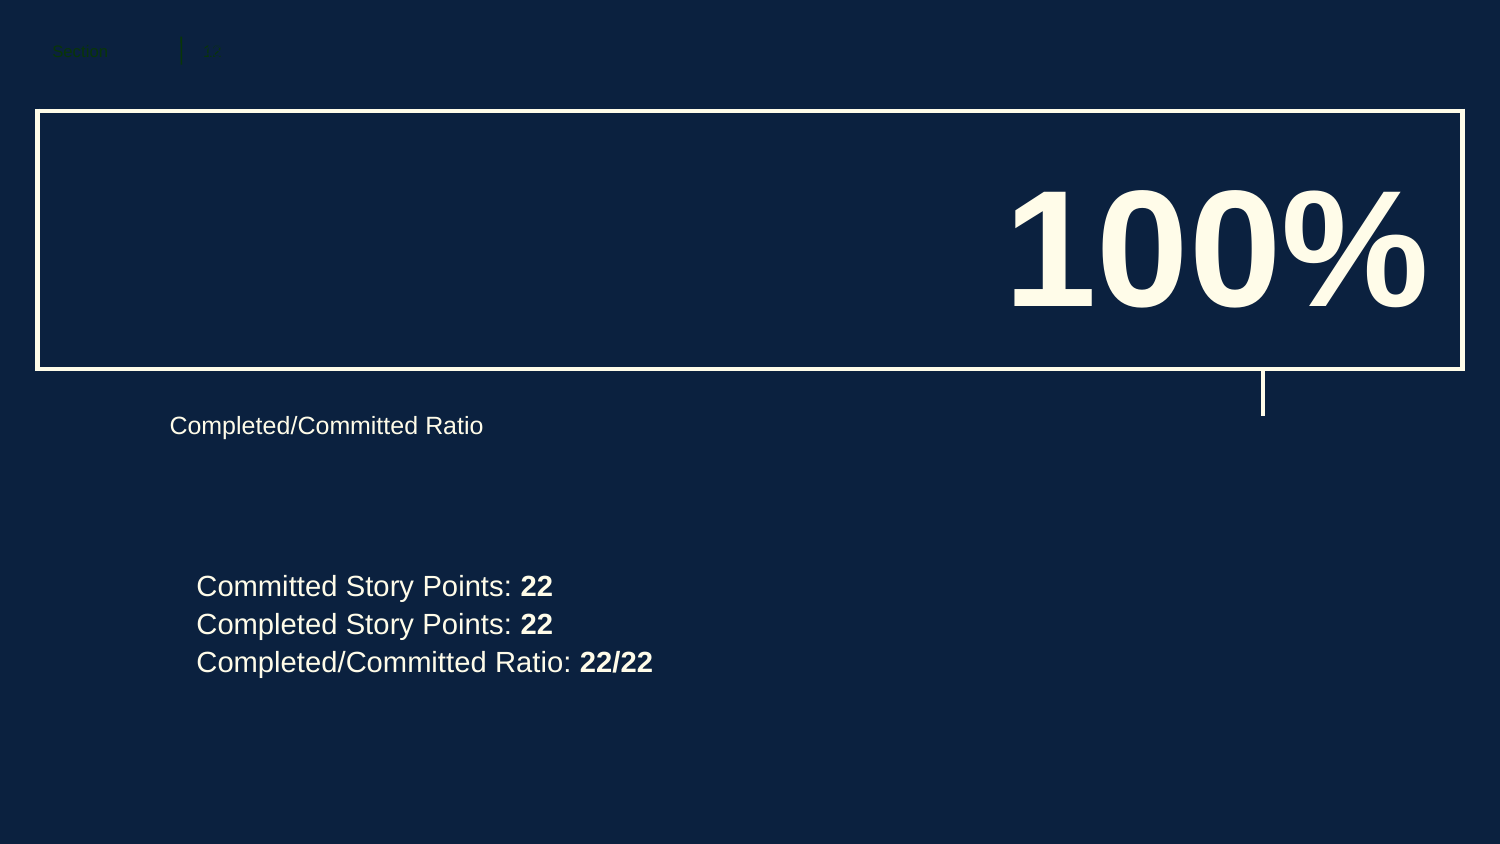

46
Section
12
# 100%
Completed/Committed Ratio
Committed Story Points: 22
Completed Story Points: 22
Completed/Committed Ratio: 22/22